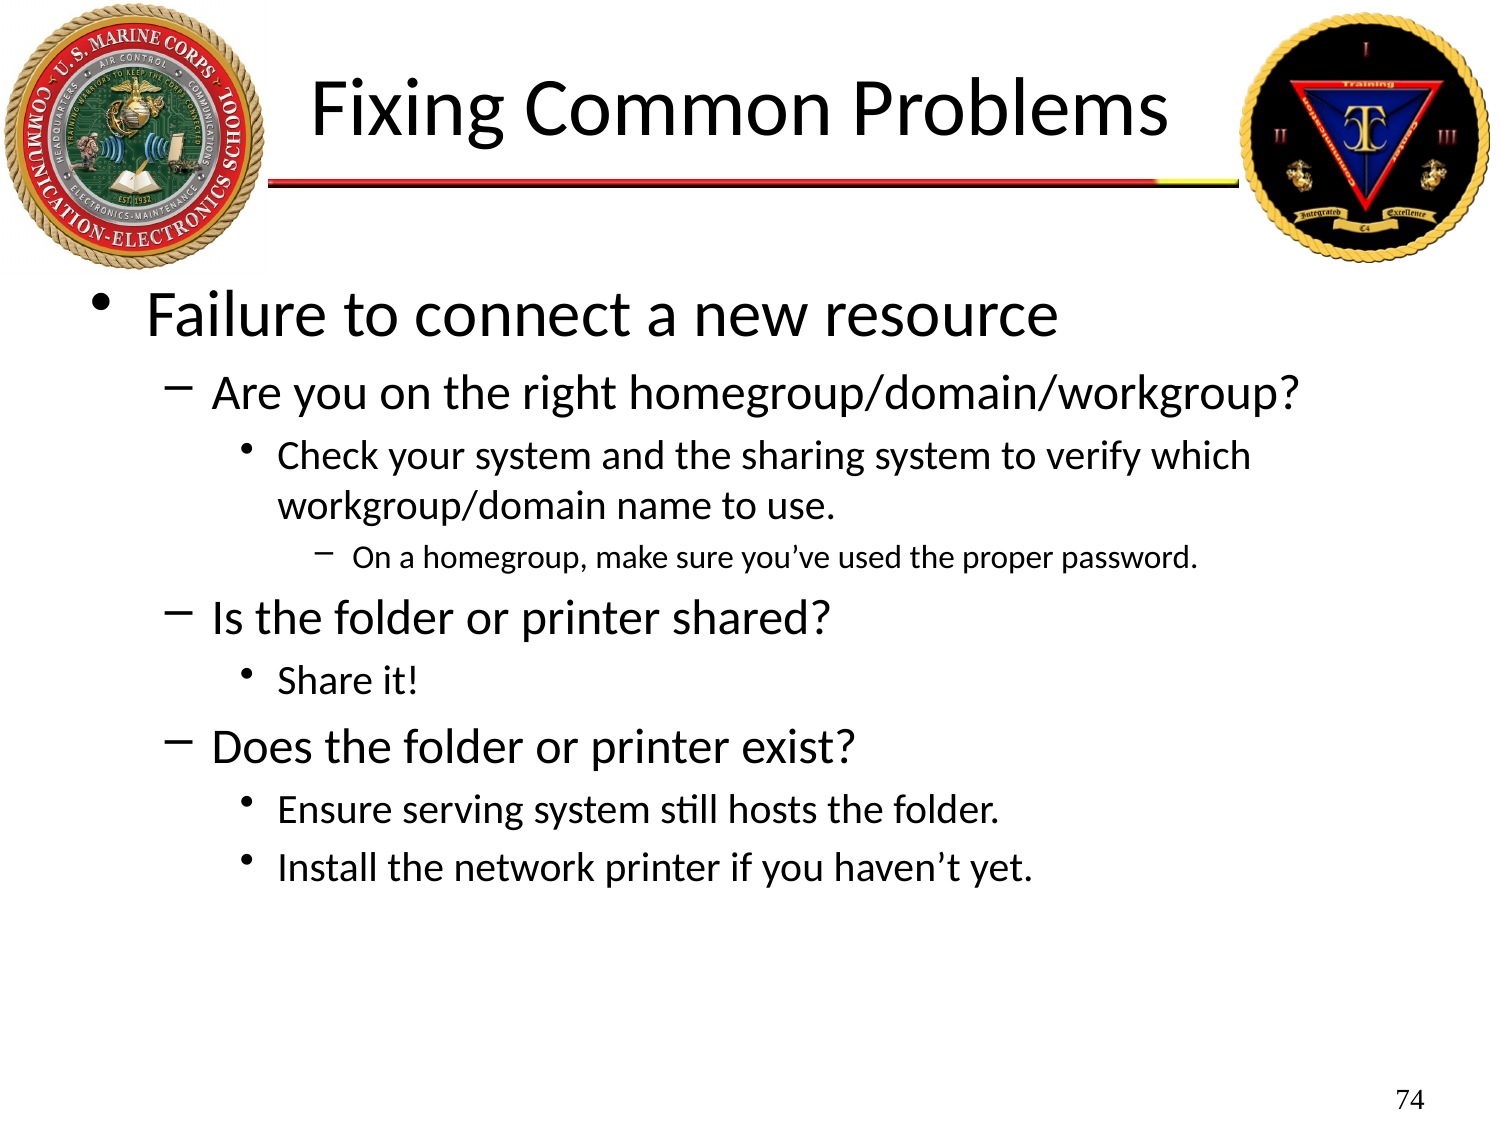

# Fixing Common Problems
Failure to connect a new resource
Are you on the right homegroup/domain/workgroup?
Check your system and the sharing system to verify which workgroup/domain name to use.
On a homegroup, make sure you’ve used the proper password.
Is the folder or printer shared?
Share it!
Does the folder or printer exist?
Ensure serving system still hosts the folder.
Install the network printer if you haven’t yet.